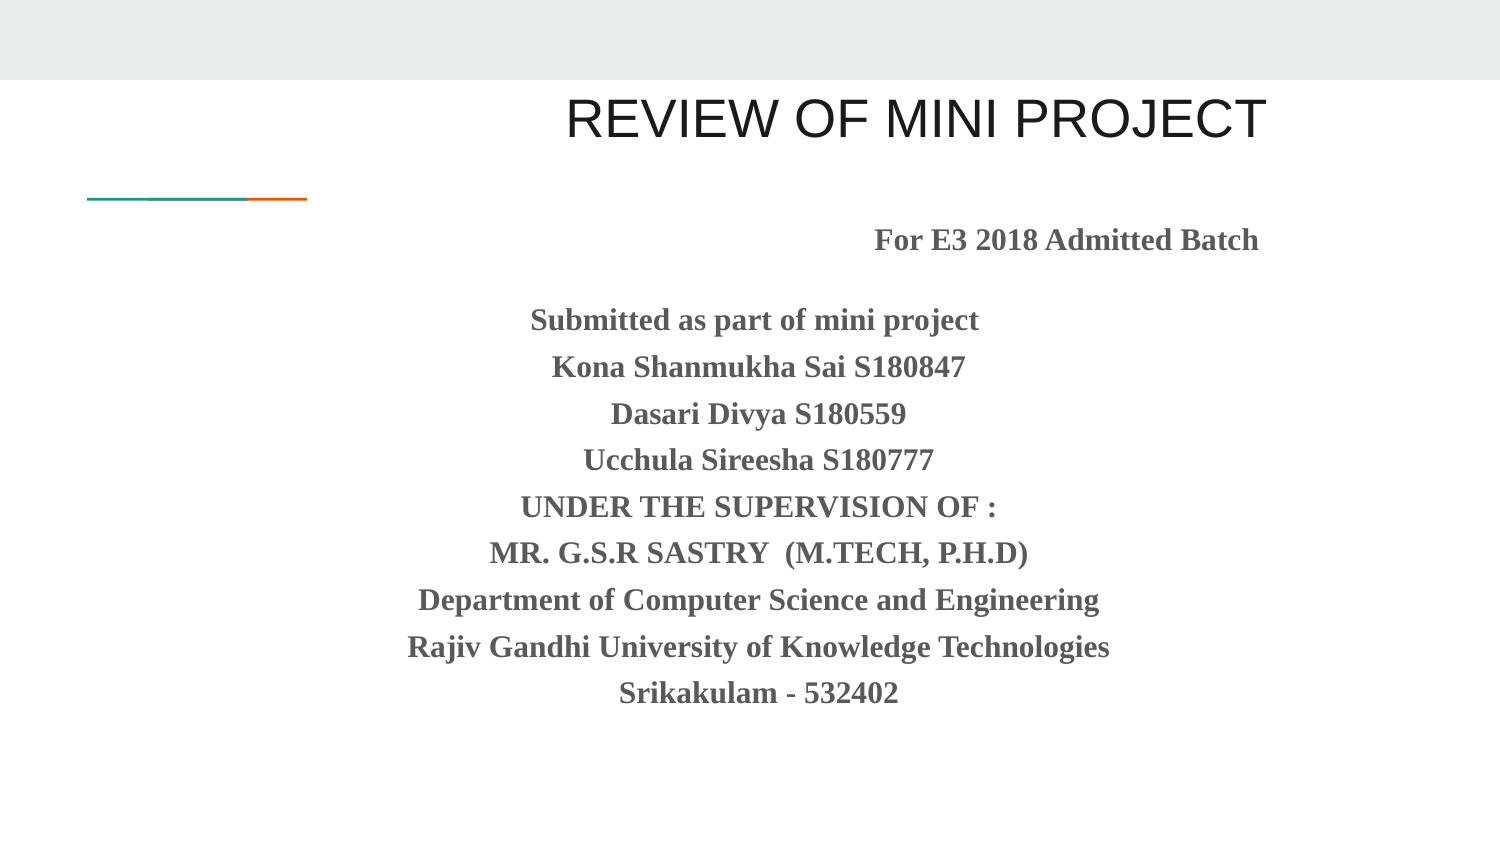

# REVIEW OF MINI PROJECT
                                                                                                                                                                                                                                                            For E3 2018 Admitted Batch
		                                                                                                                                                          Submitted as part of mini project
Kona Shanmukha Sai S180847
Dasari Divya S180559
Ucchula Sireesha S180777
UNDER THE SUPERVISION OF :
MR. G.S.R SASTRY  (M.TECH, P.H.D)
Department of Computer Science and Engineering
Rajiv Gandhi University of Knowledge Technologies
Srikakulam - 532402